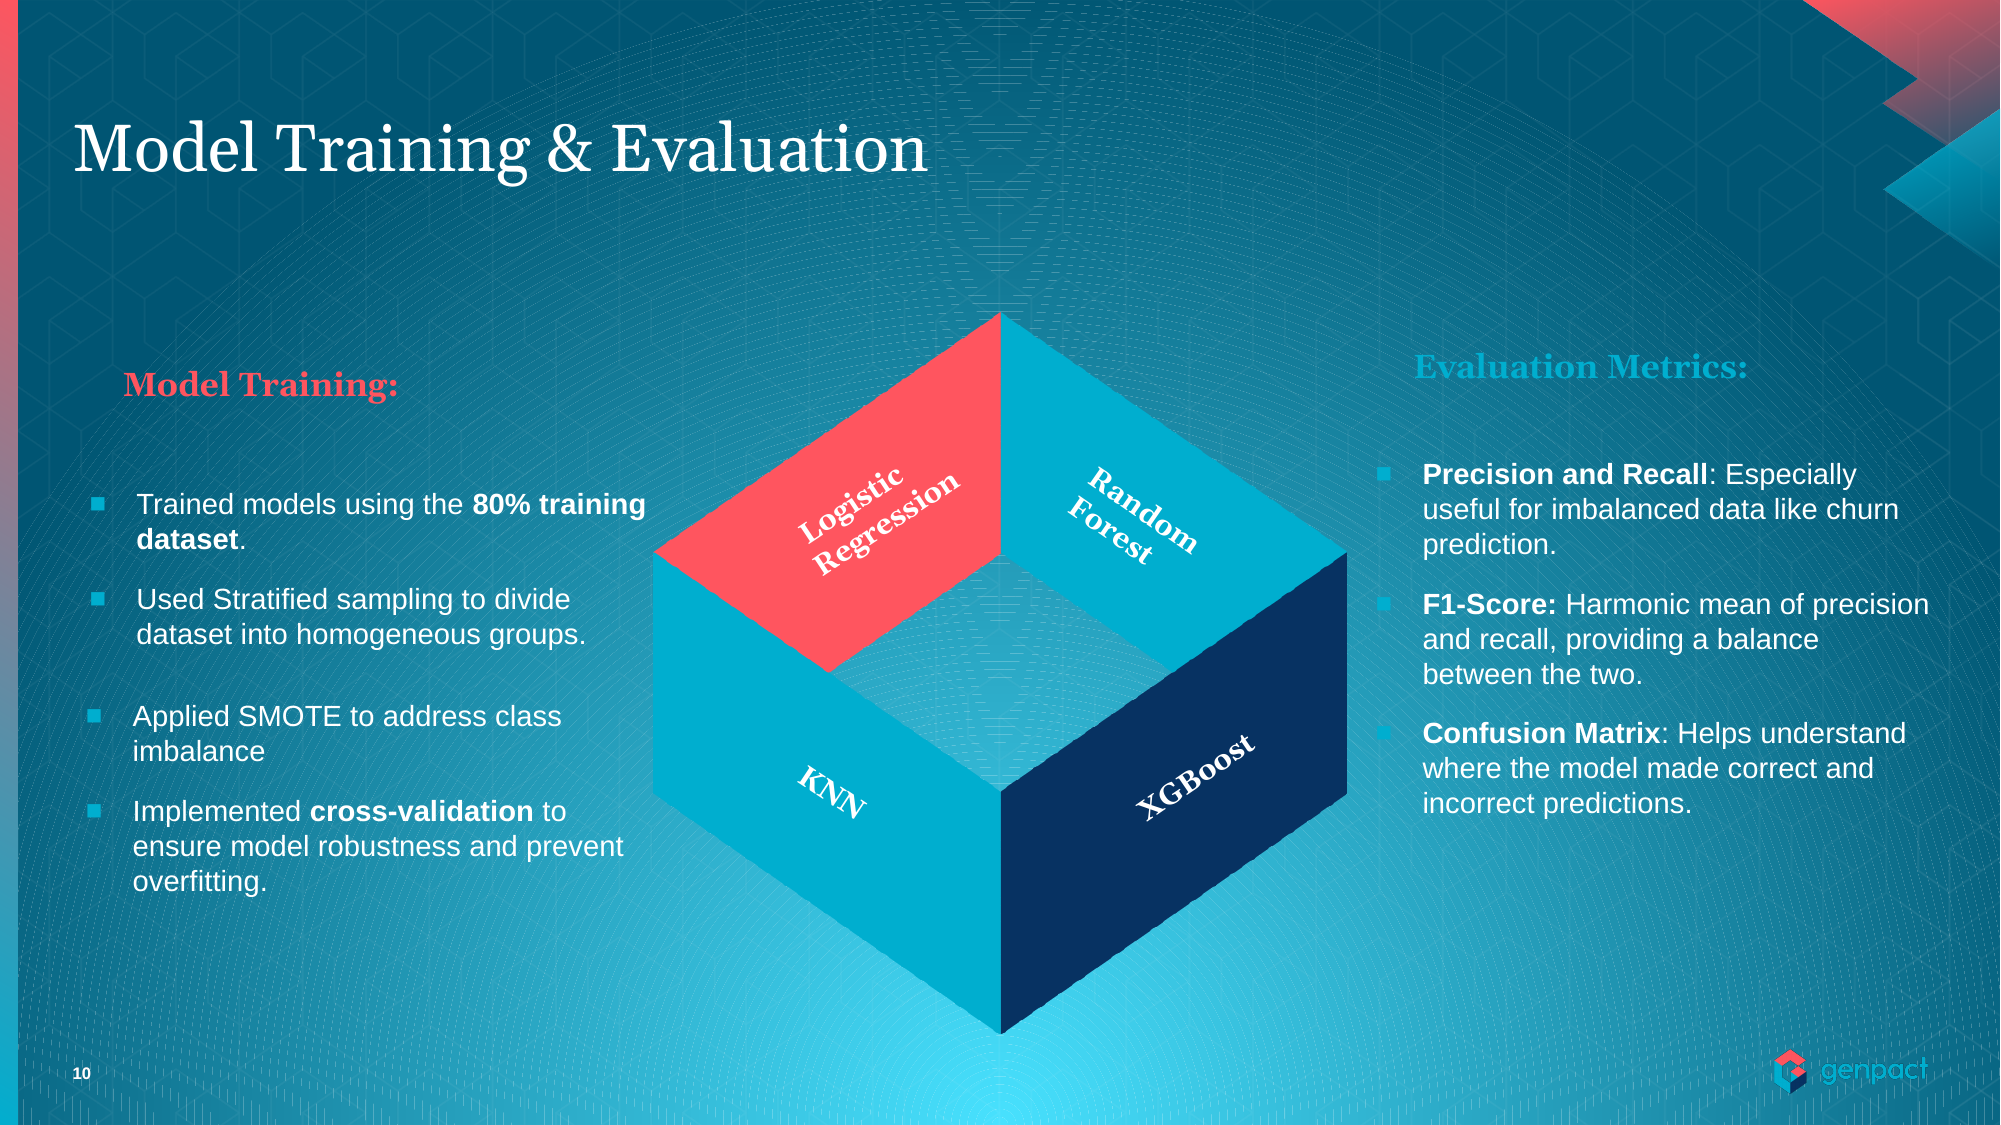

# Model Training & Evaluation
Evaluation Metrics:

Model Training:

     Random Forest
Logistic Regression
Precision and Recall: Especially useful for imbalanced data like churn prediction.
F1-Score: Harmonic mean of precision and recall, providing a balance between the two.
Confusion Matrix: Helps understand where the model made correct and incorrect predictions.

Trained models using the 80% training dataset.
Used Stratified sampling to divide dataset into homogeneous groups.

Applied SMOTE to address class imbalance
Implemented cross-validation to ensure model robustness and prevent overfitting.

KNN
XGBoost